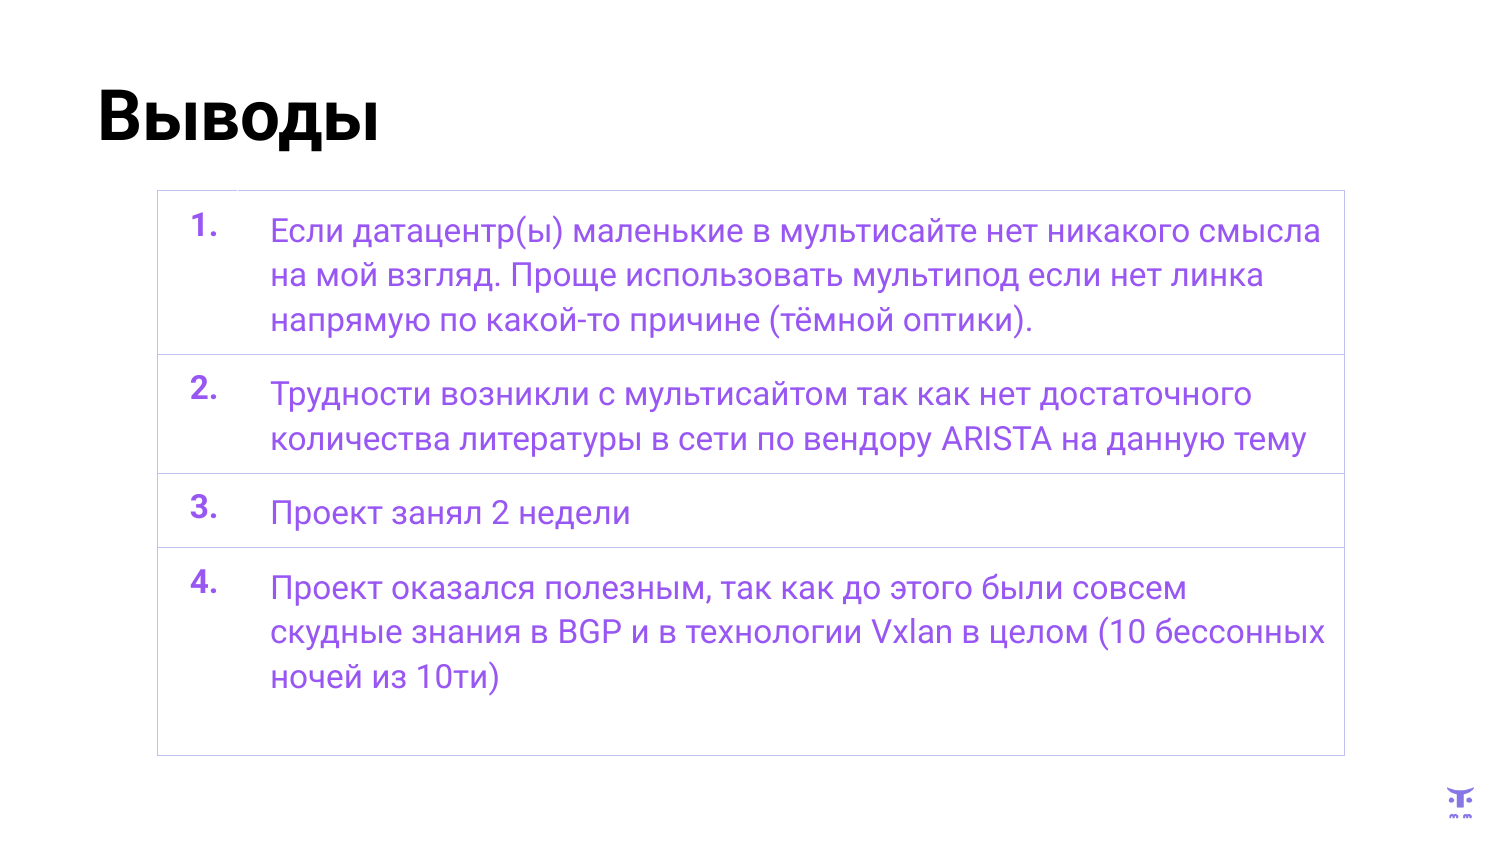

# Выводы

| 1. | Если датацентр(ы) маленькие в мультисайте нет никакого смысла на мой взгляд. Проще использовать мультипод если нет линка напрямую по какой-то причине (тёмной оптики). |
| --- | --- |
| 2. | Трудности возникли с мультисайтом так как нет достаточного количества литературы в сети по вендору ARISTA на данную тему |
| 3. | Проект занял 2 недели |
| 4. | Проект оказался полезным, так как до этого были совсем скудные знания в BGP и в технологии Vxlan в целом (10 бессонных ночей из 10ти) |